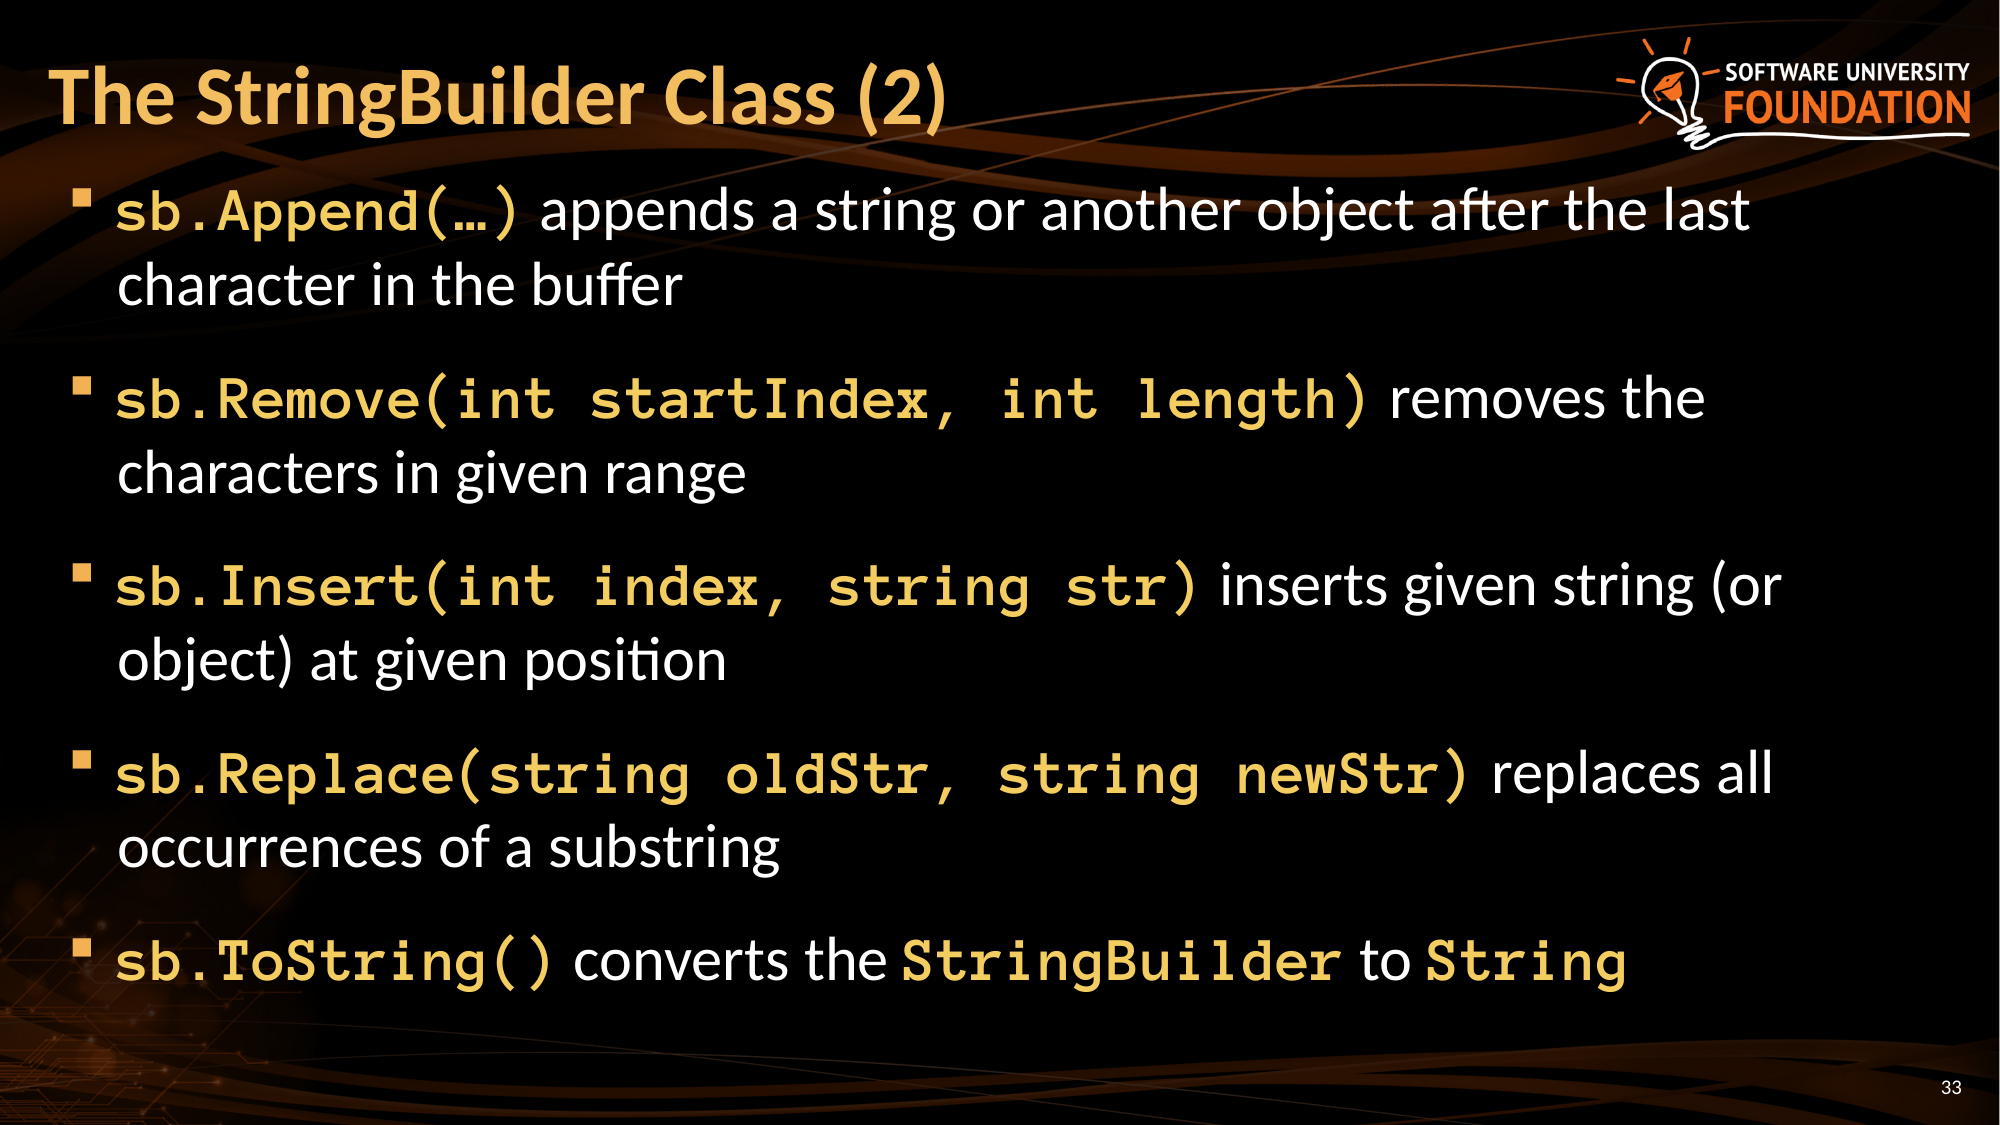

# The StringBuilder Class (2)
sb.Append(…) appends a string or another object after the last character in the buffer
sb.Remove(int startIndex, int length) removes the characters in given range
sb.Insert(int index, string str) inserts given string (or object) at given position
sb.Replace(string oldStr, string newStr) replaces all occurrences of a substring
sb.ToString() converts the StringBuilder to String
33